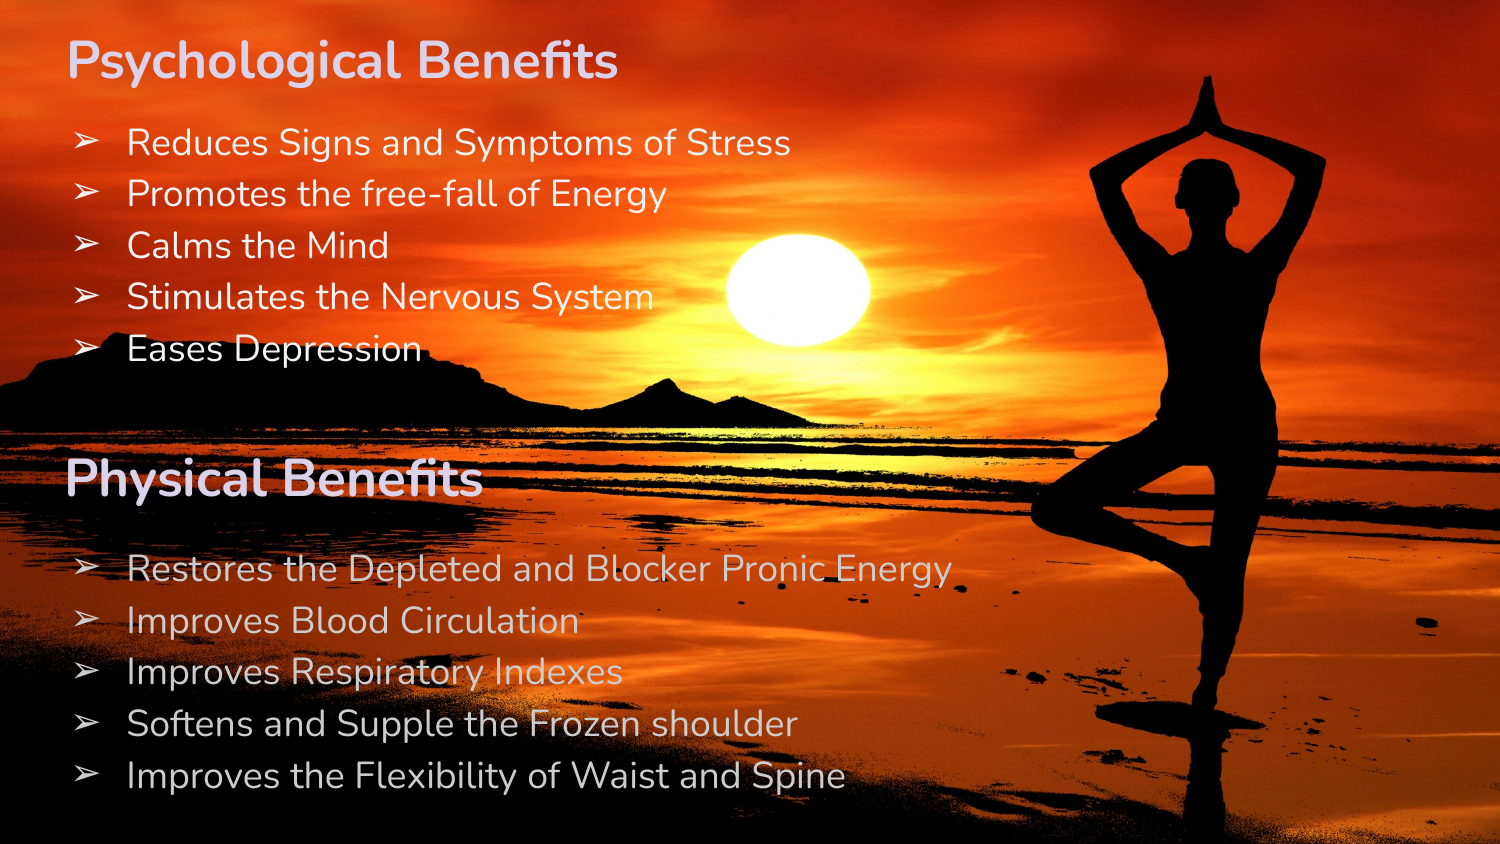

# Psychological Benefits
Reduces Signs and Symptoms of Stress
Promotes the free-fall of Energy
Calms the Mind
Stimulates the Nervous System
Eases Depression
Physical Benefits
Restores the Depleted and Blocker Pronic Energy
Improves Blood Circulation
Improves Respiratory Indexes
Softens and Supple the Frozen shoulder
Improves the Flexibility of Waist and Spine